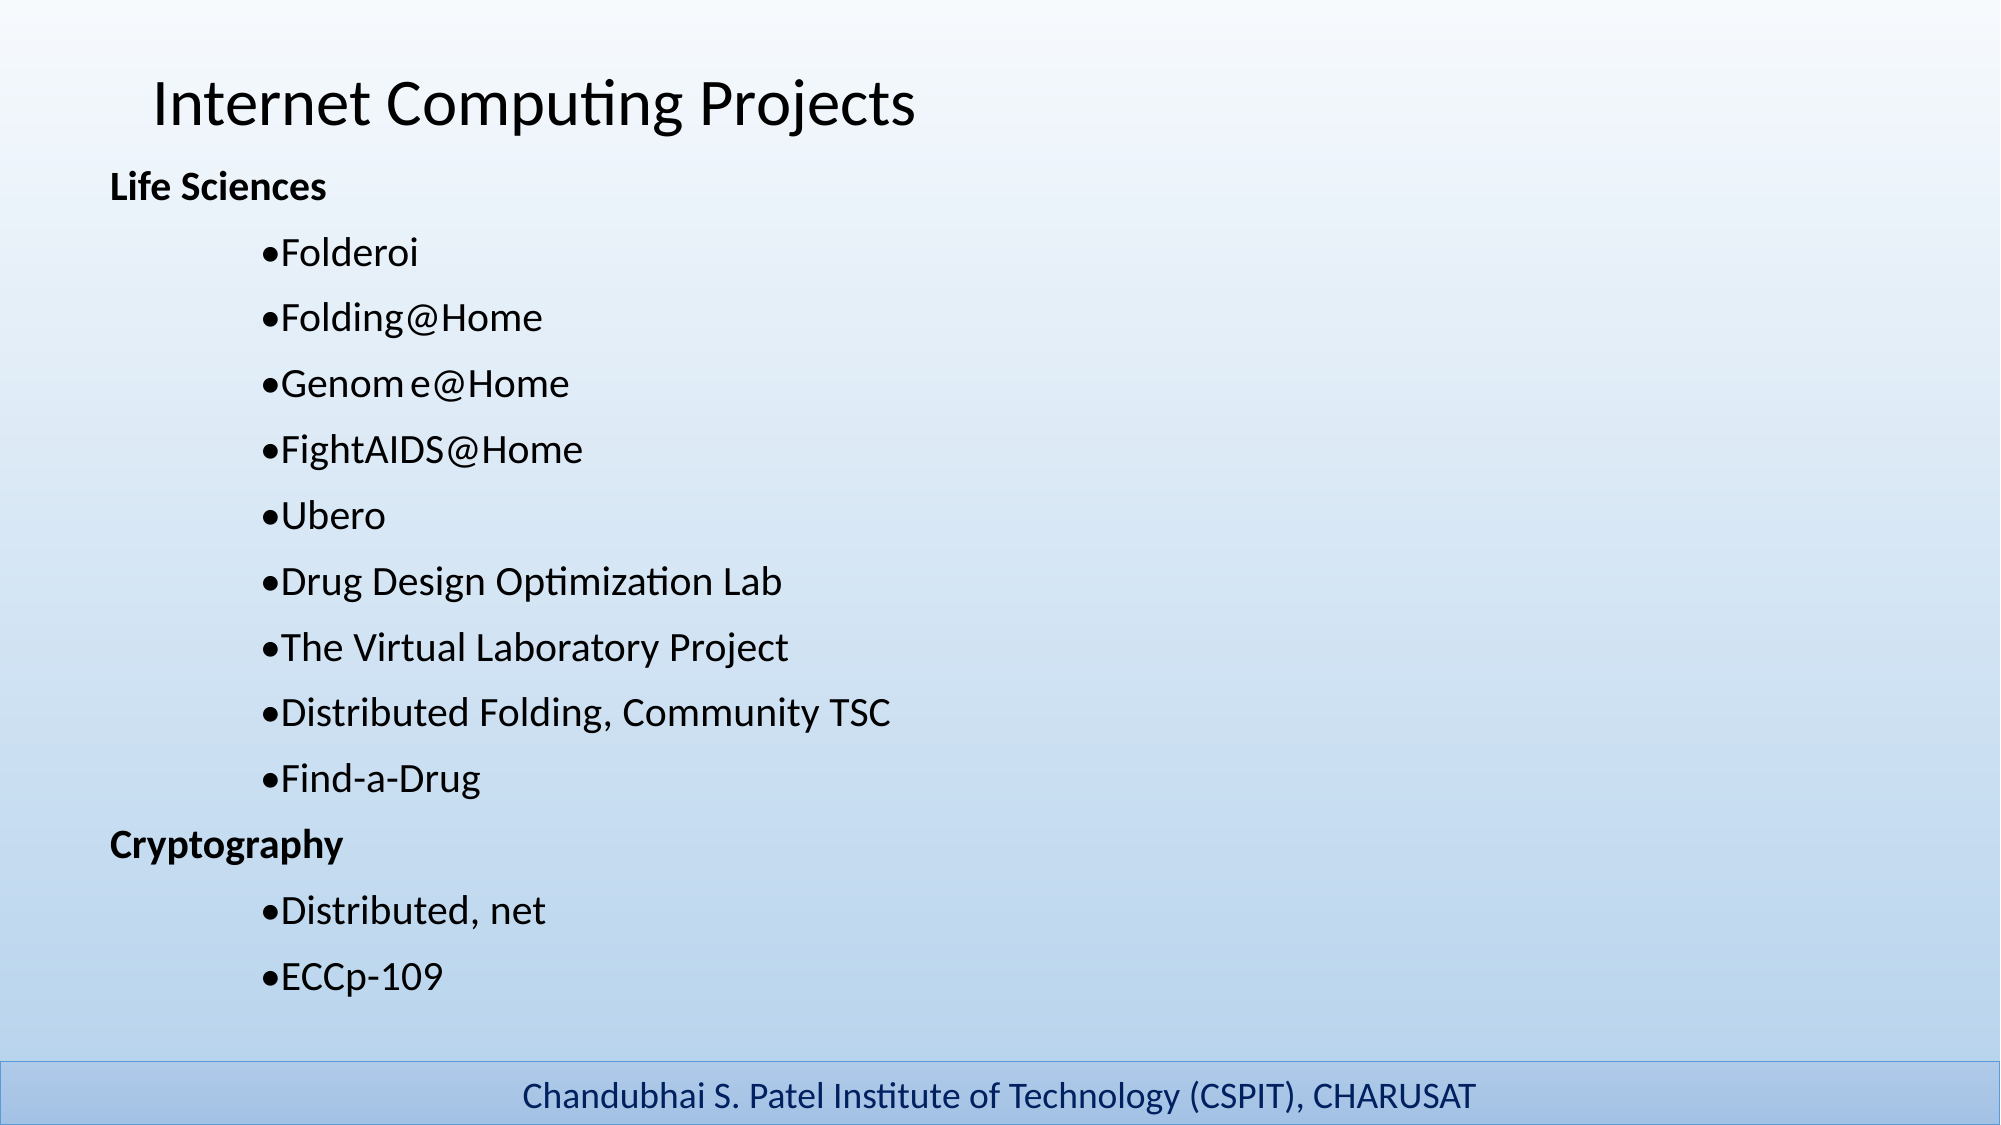

# Internet Computing Projects
Life Sciences
	•Folderoi
	•Folding@Home
	•Genom	e@Home
	•FightAIDS@Home
	•Ubero
	•Drug Design Optimization Lab
	•The Virtual Laboratory Project
	•Distributed Folding, Community TSC
	•Find-a-Drug
Cryptography
	•Distributed, net
	•ECCp-109
Arpita Shah
18